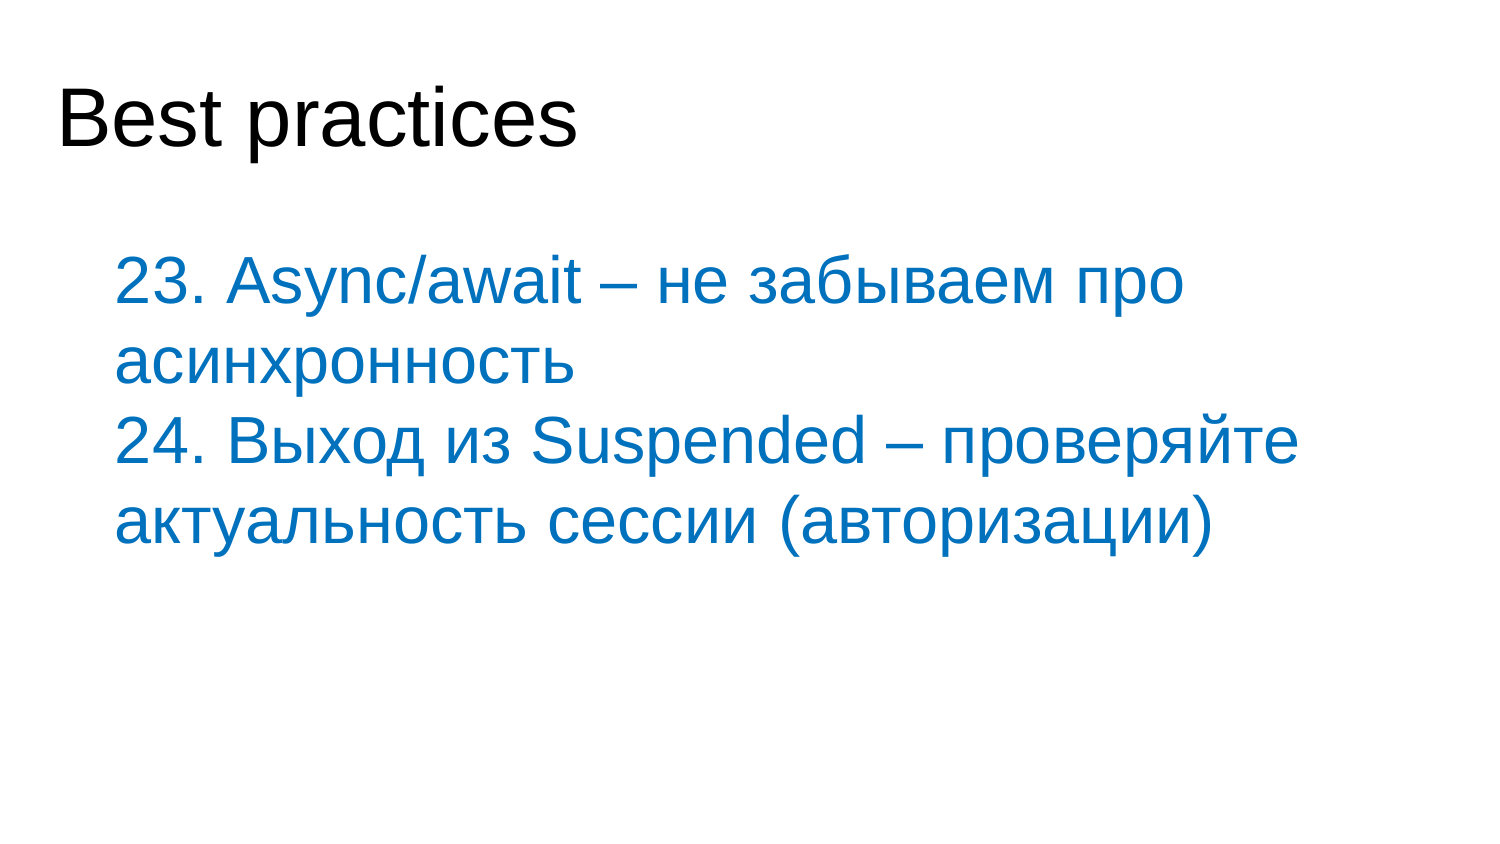

# Best practices
23. Async/await – не забываем про асинхронность
24. Выход из Suspended – проверяйте актуальность сессии (авторизации)

Application